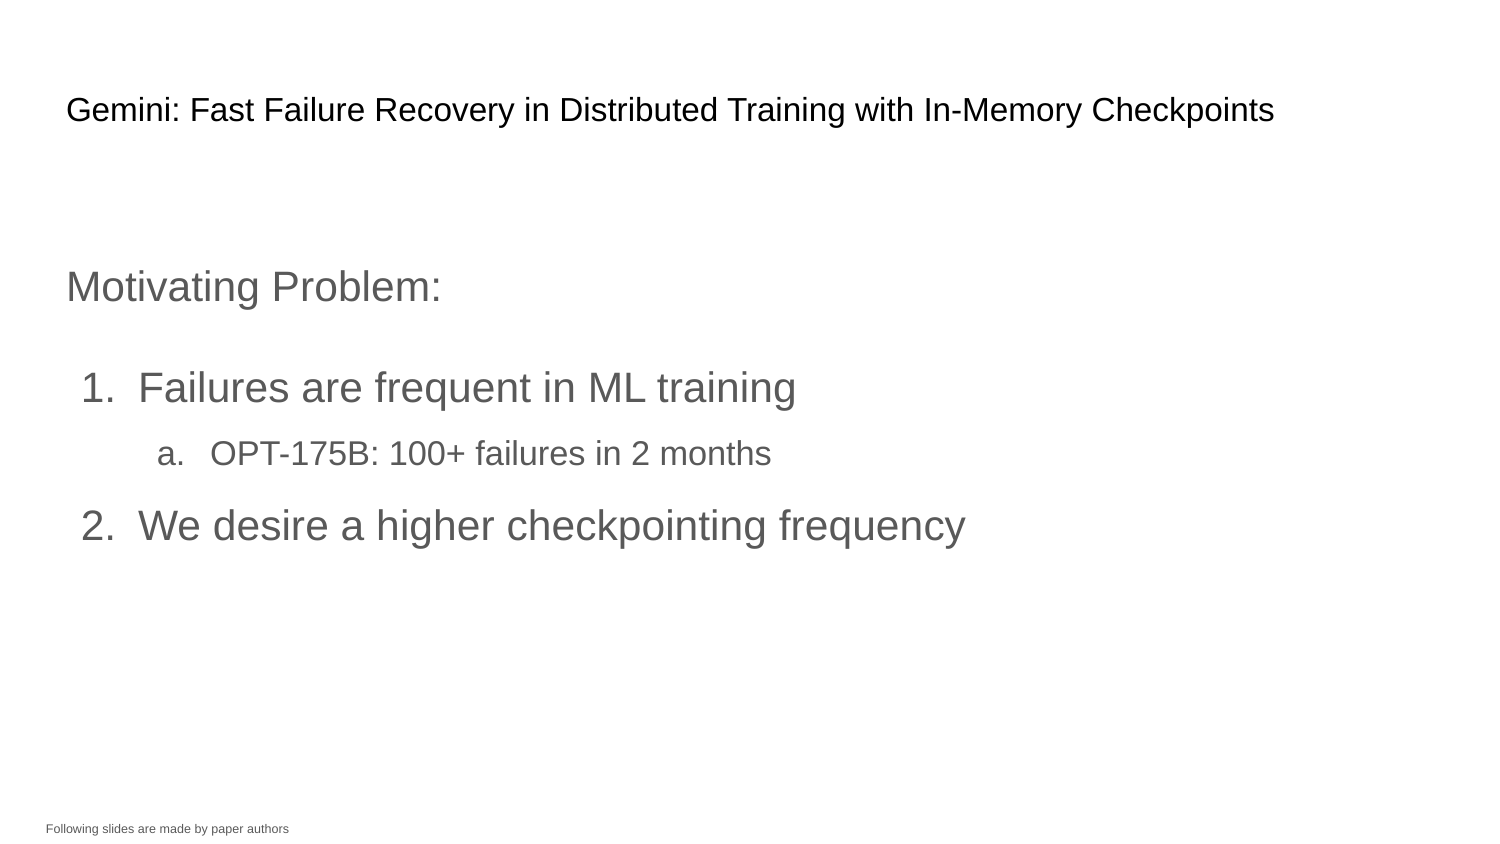

# Gemini: Fast Failure Recovery in Distributed Training with In-Memory Checkpoints
Motivating Problem:
Failures are frequent in ML training
OPT-175B: 100+ failures in 2 months
We desire a higher checkpointing frequency
Following slides are made by paper authors